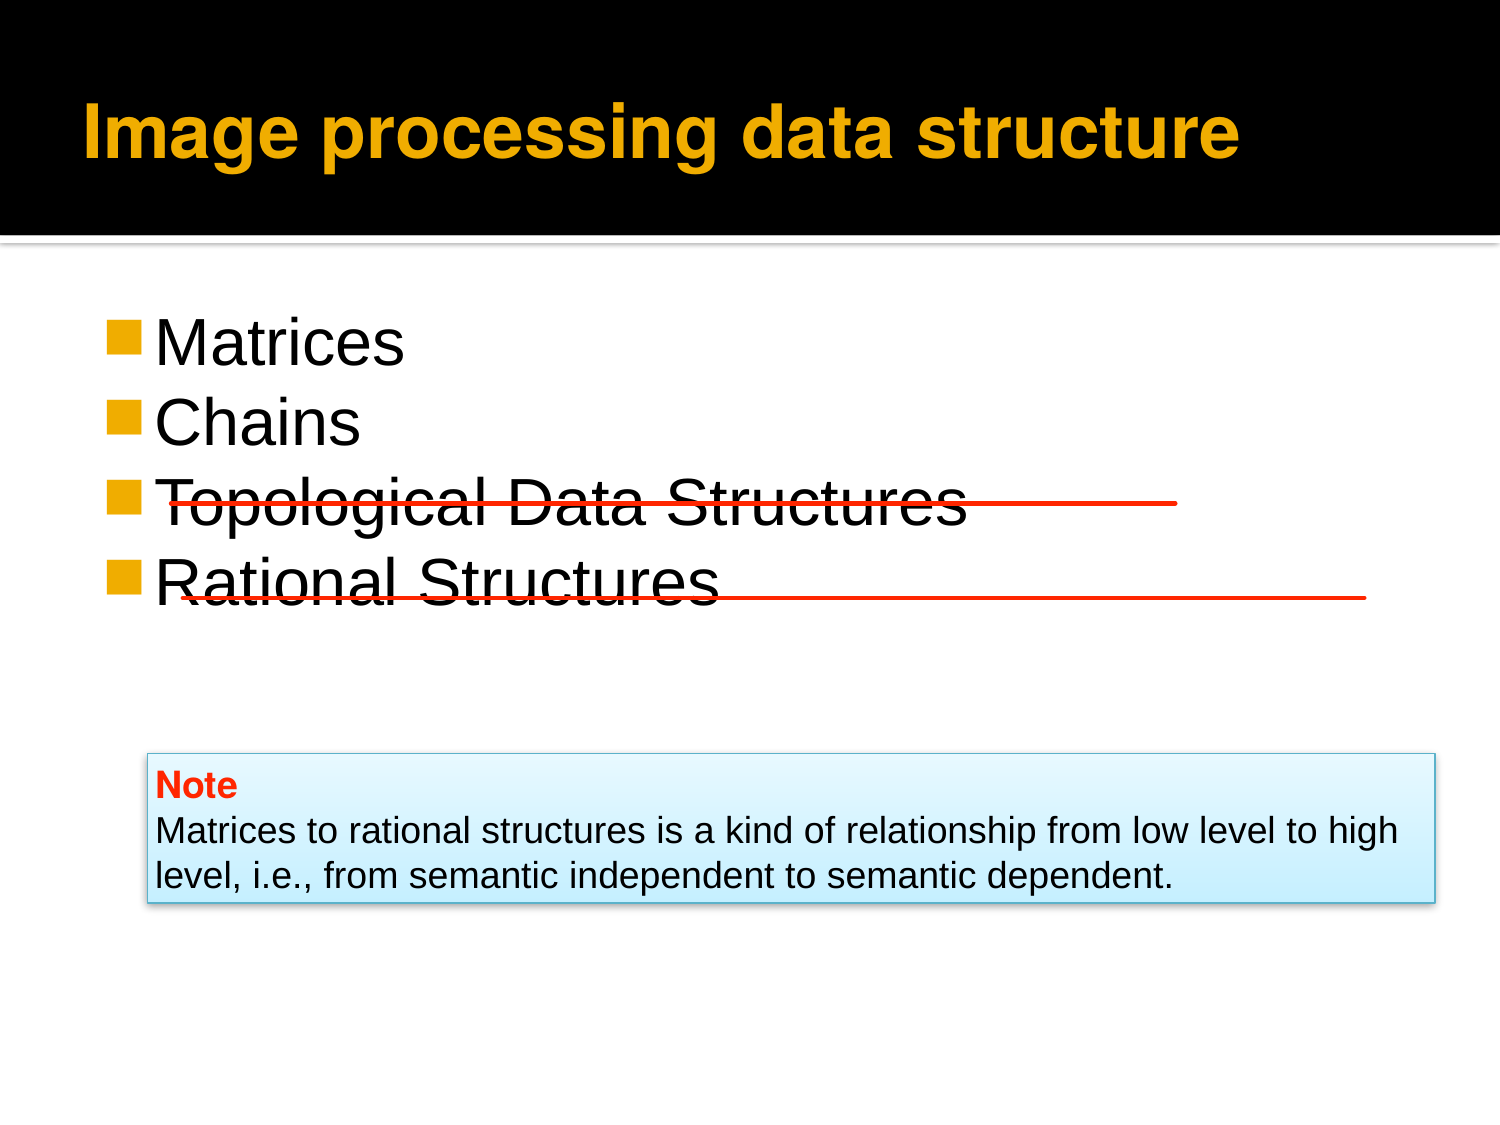

# Image processing data structure
Matrices
Chains
Topological Data Structures
Rational Structures

Note
Matrices to rational structures is a kind of relationship from low level to high level, i.e., from semantic independent to semantic dependent.